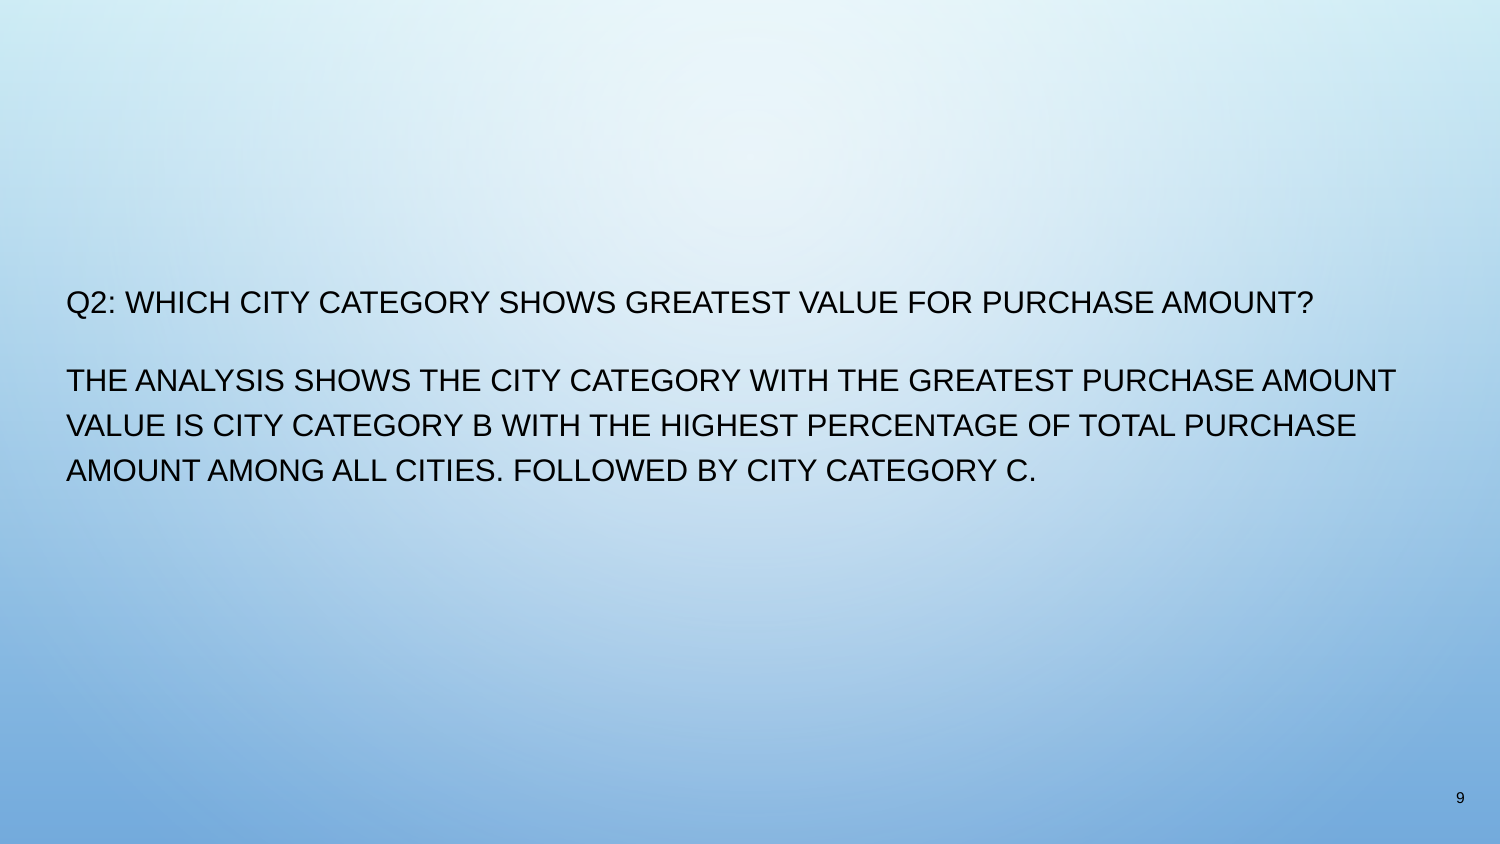

#

Q2: Which city category shows greatest value for purchase amount?
The analysis shows the city category with the greatest purchase amount value is city category B with the highest percentage of total purchase amount among all cities. Followed by city category C.

9